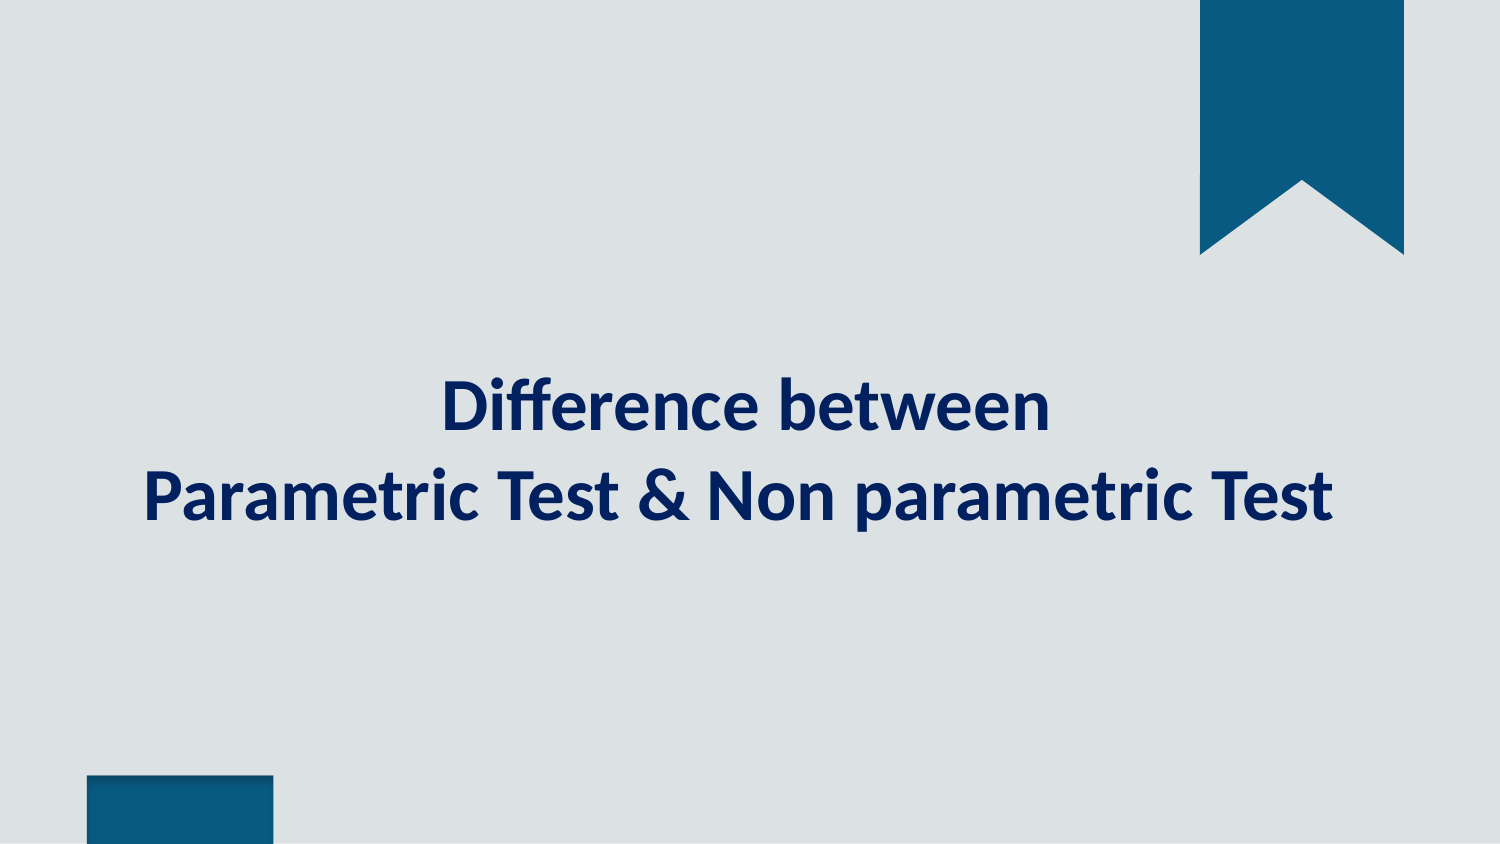

# Difference between  Parametric Test & Non parametric Test